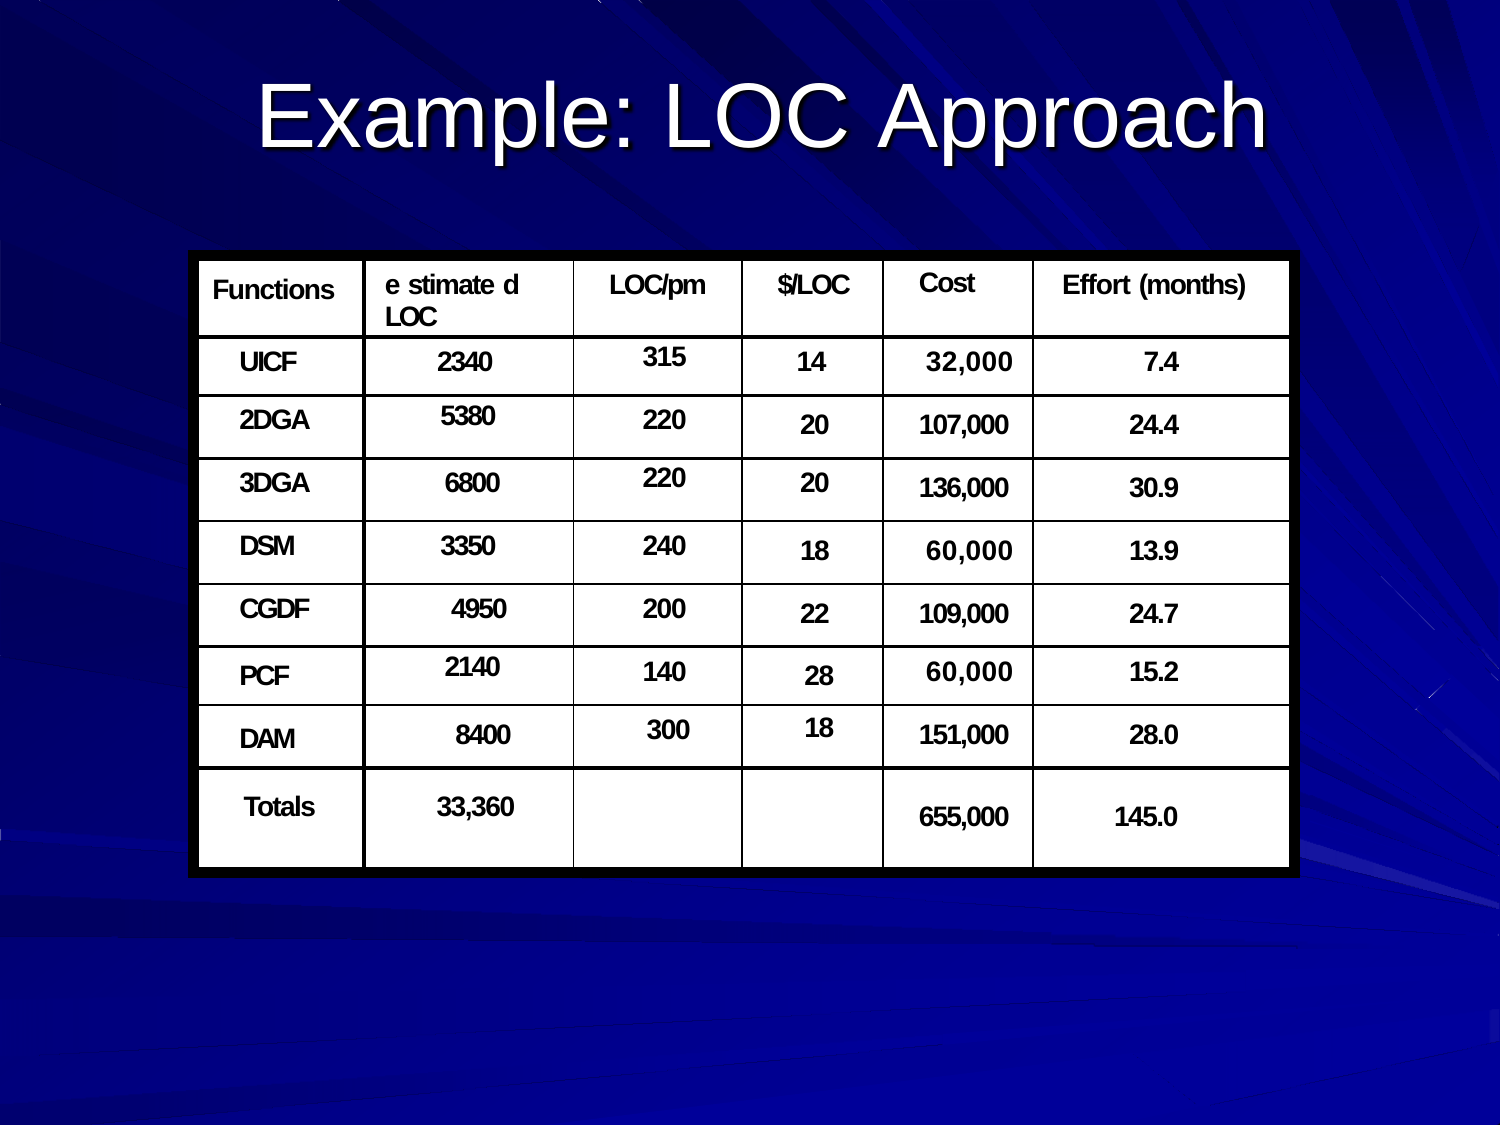

# Example: LOC Approach
| Functions | e stimate d LOC | LOC/pm | $/LOC | Cost | Effort (months) |
| --- | --- | --- | --- | --- | --- |
| UICF | 2340 | 315 | 14 | 32,000 | 7.4 |
| 2DGA | 5380 | 220 | 20 | 107,000 | 24.4 |
| 3DGA | 6800 | 220 | 20 | 136,000 | 30.9 |
| DSM | 3350 | 240 | 18 | 60,000 | 13.9 |
| CGDF | 4950 | 200 | 22 | 109,000 | 24.7 |
| PCF | 2140 | 140 | 28 | 60,000 | 15.2 |
| DAM | 8400 | 300 | 18 | 151,000 | 28.0 |
| Totals | 33,360 |  |  | 655,000 | 145.0 |